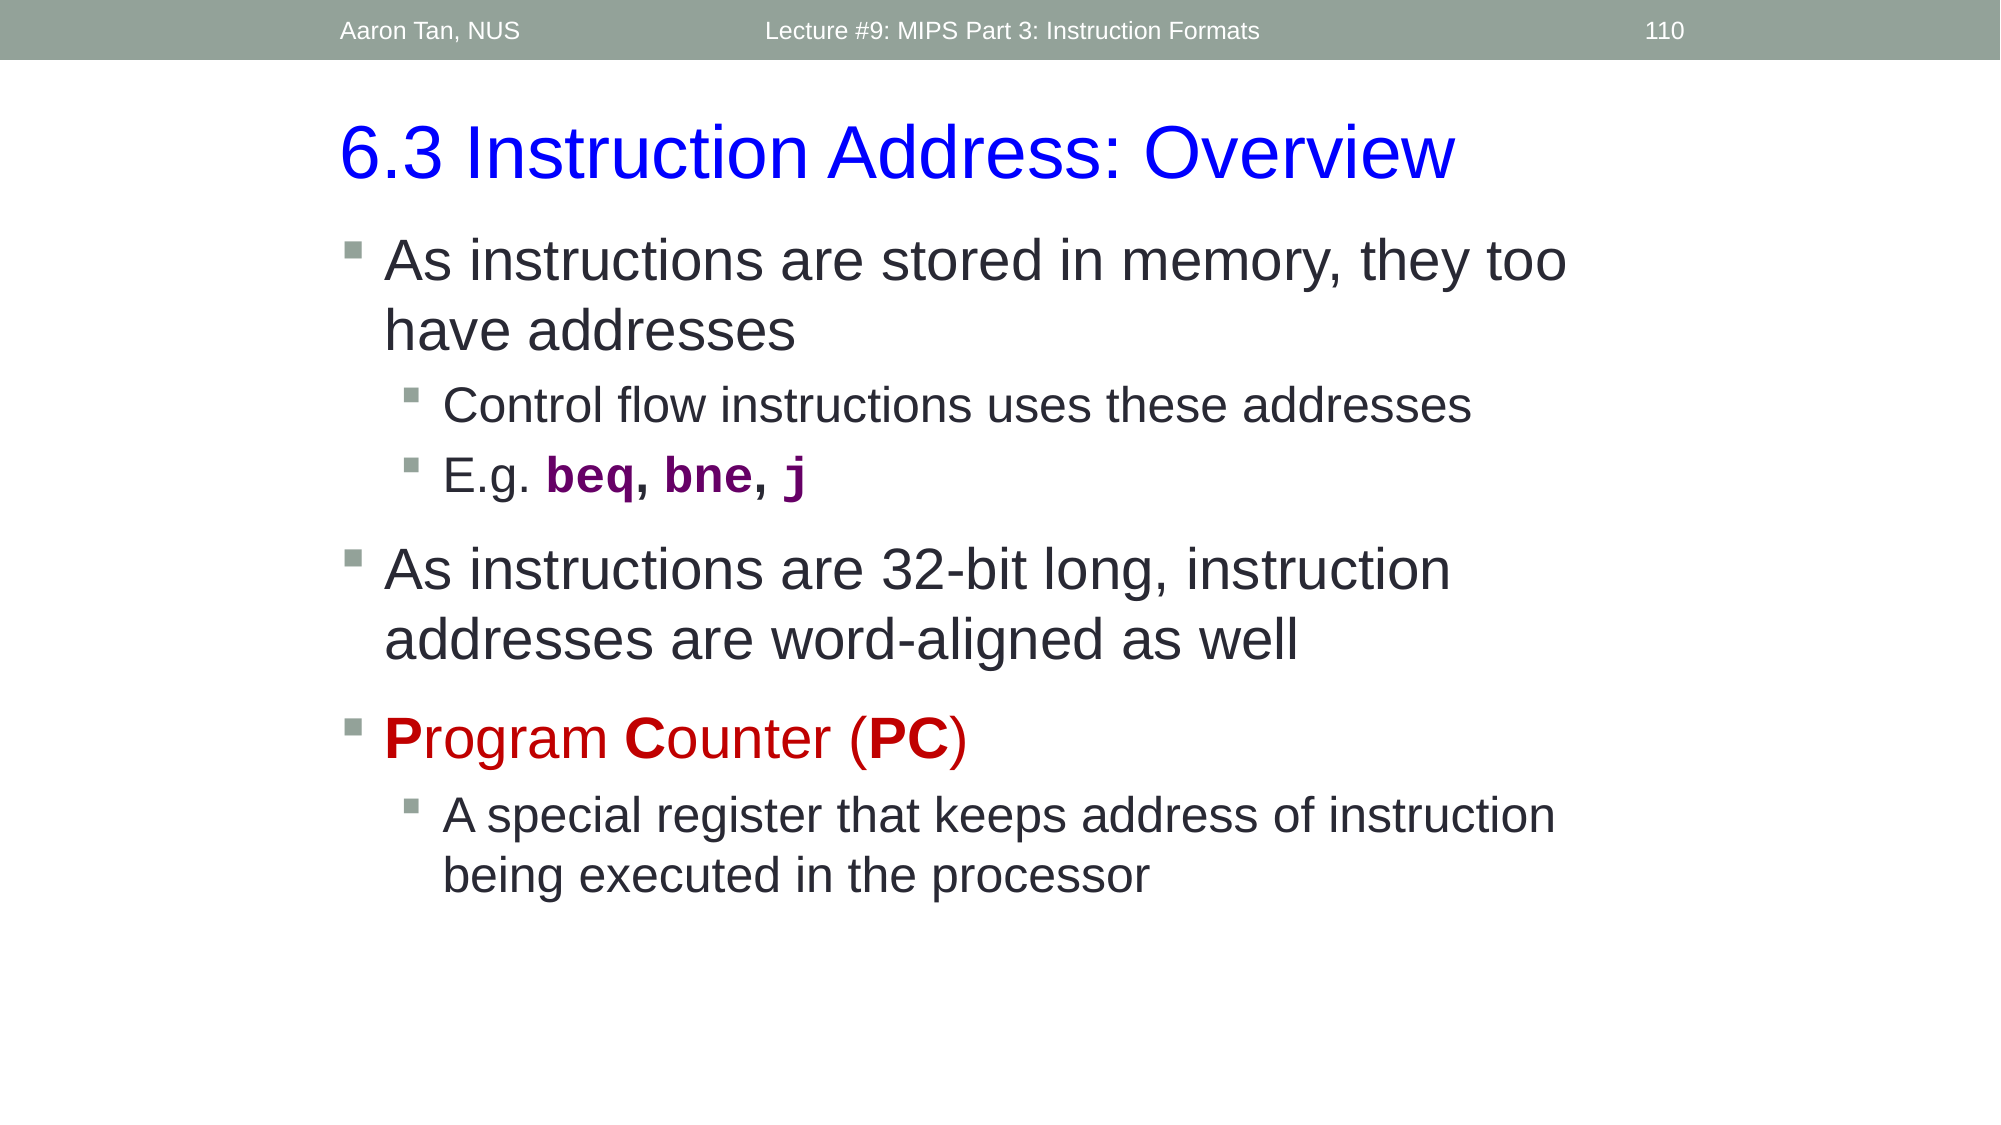

Aaron Tan, NUS
Lecture #9: MIPS Part 3: Instruction Formats
110
6.3 Instruction Address: Overview
As instructions are stored in memory, they too have addresses
Control flow instructions uses these addresses
E.g. beq, bne, j
As instructions are 32-bit long, instruction addresses are word-aligned as well
Program Counter (PC)
A special register that keeps address of instruction being executed in the processor